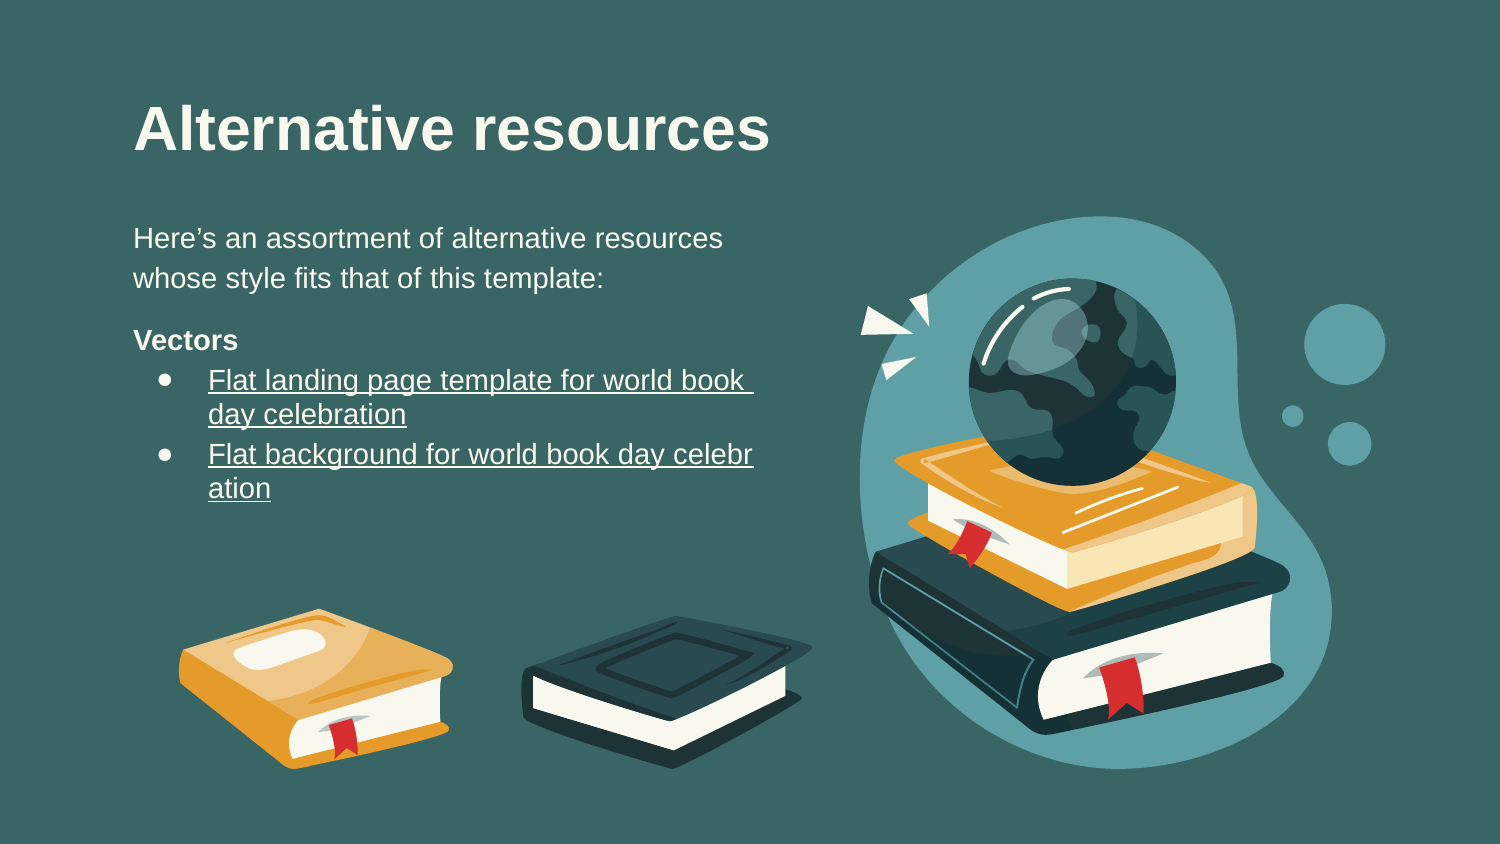

# Alternative resources
Here’s an assortment of alternative resources whose style fits that of this template:
Vectors
Flat landing page template for world book day celebration
Flat background for world book day celebration